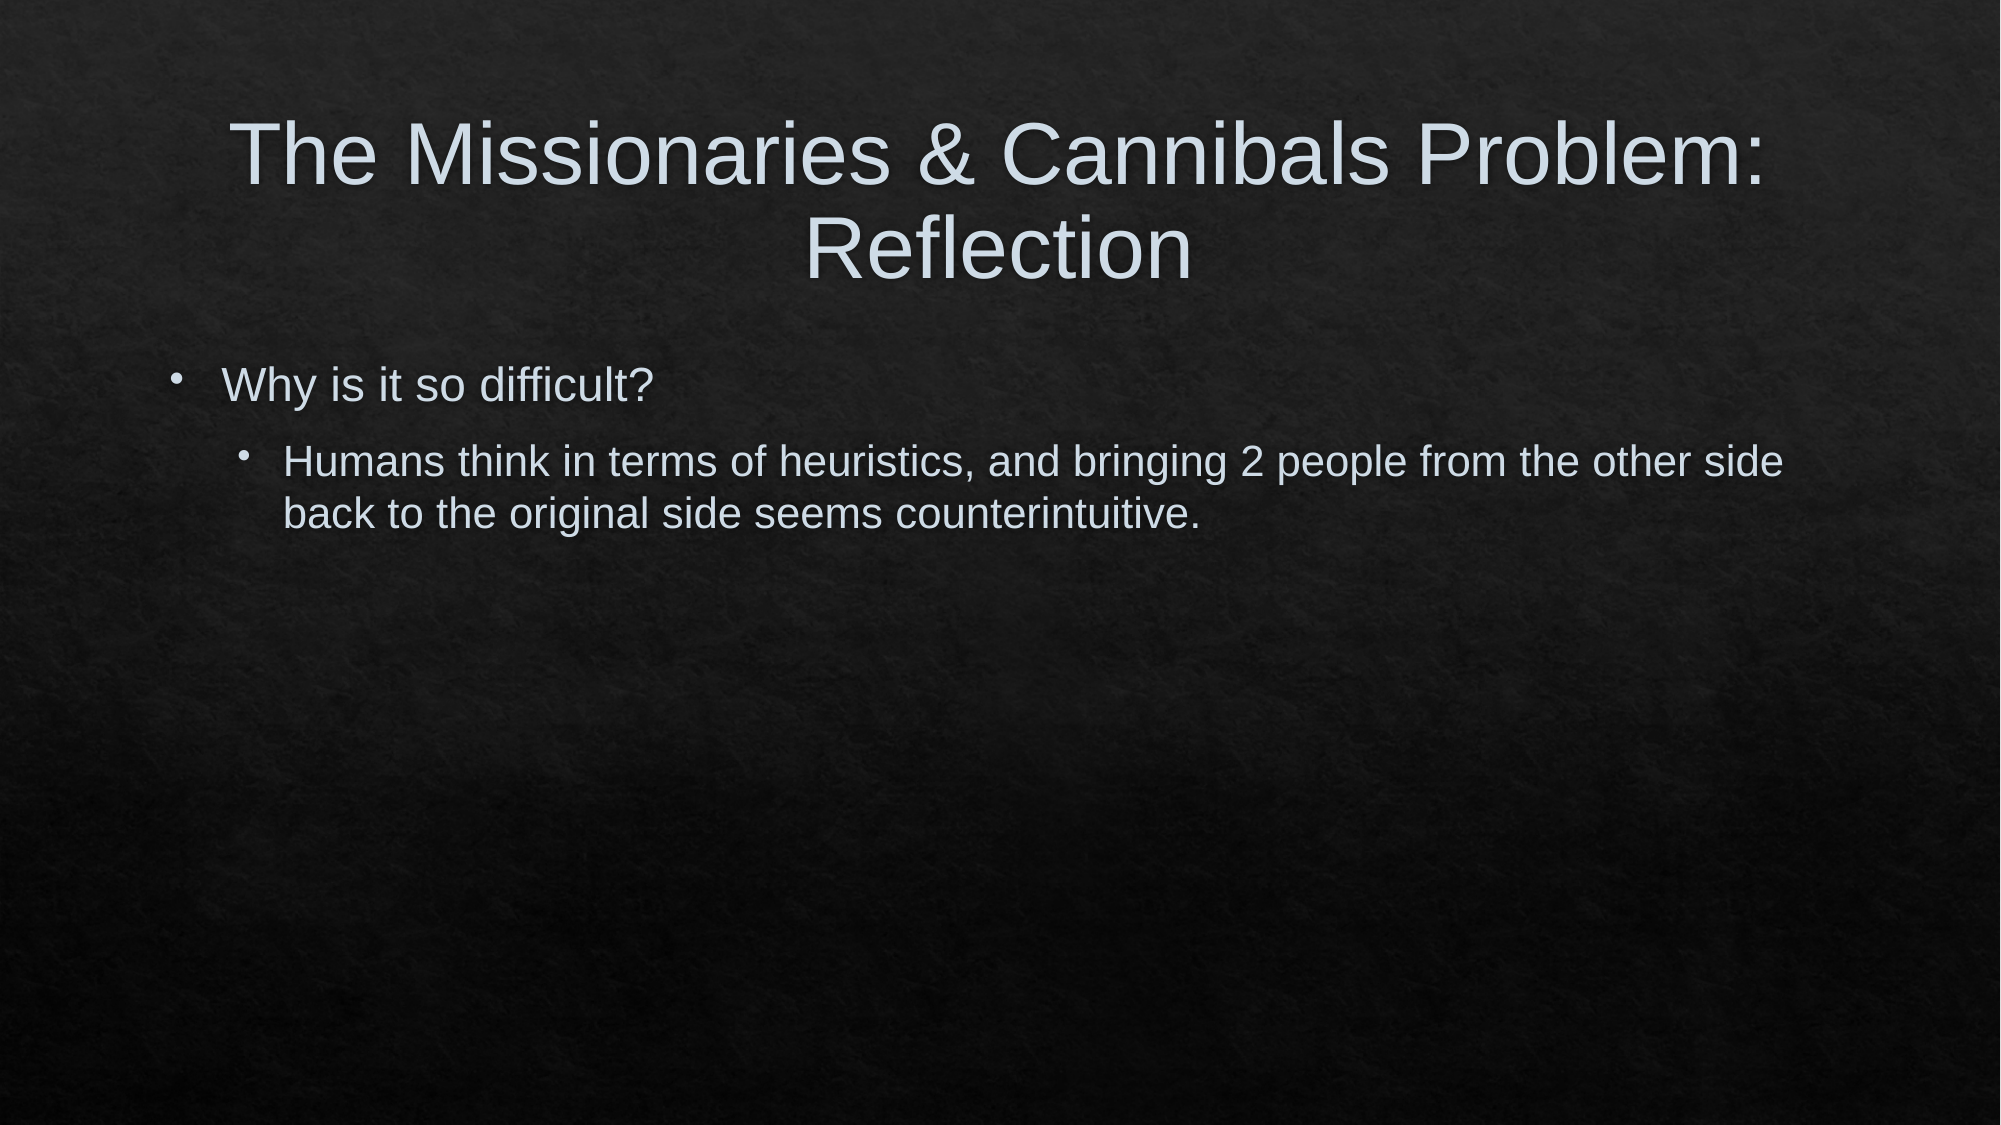

# The Missionaries & Cannibals Problem: Reflection
Why is it so difficult?
Humans think in terms of heuristics, and bringing 2 people from the other side back to the original side seems counterintuitive.